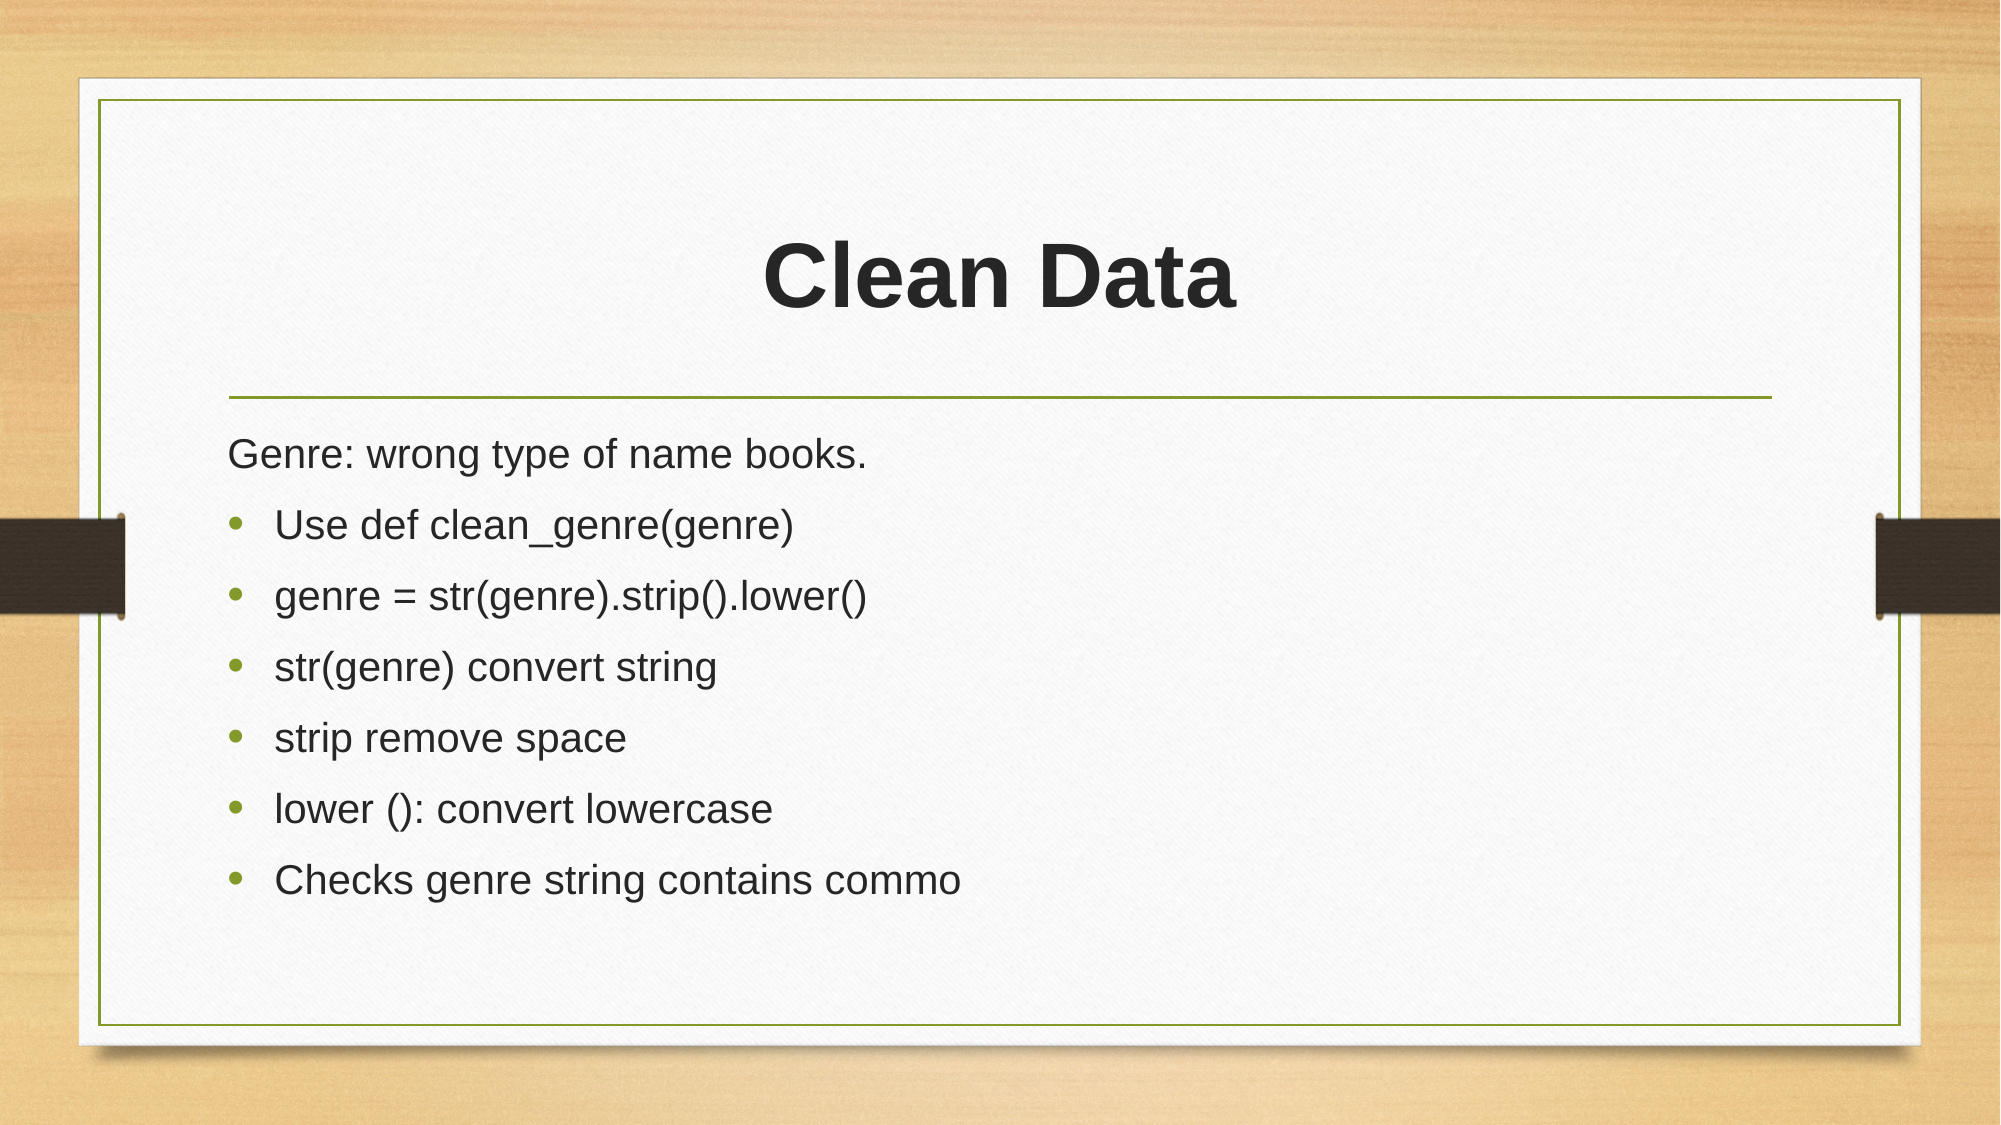

# Clean Data
Genre: wrong type of name books.
Use def clean_genre(genre)
genre = str(genre).strip().lower()
str(genre) convert string
strip remove space
lower (): convert lowercase
Checks genre string contains commo